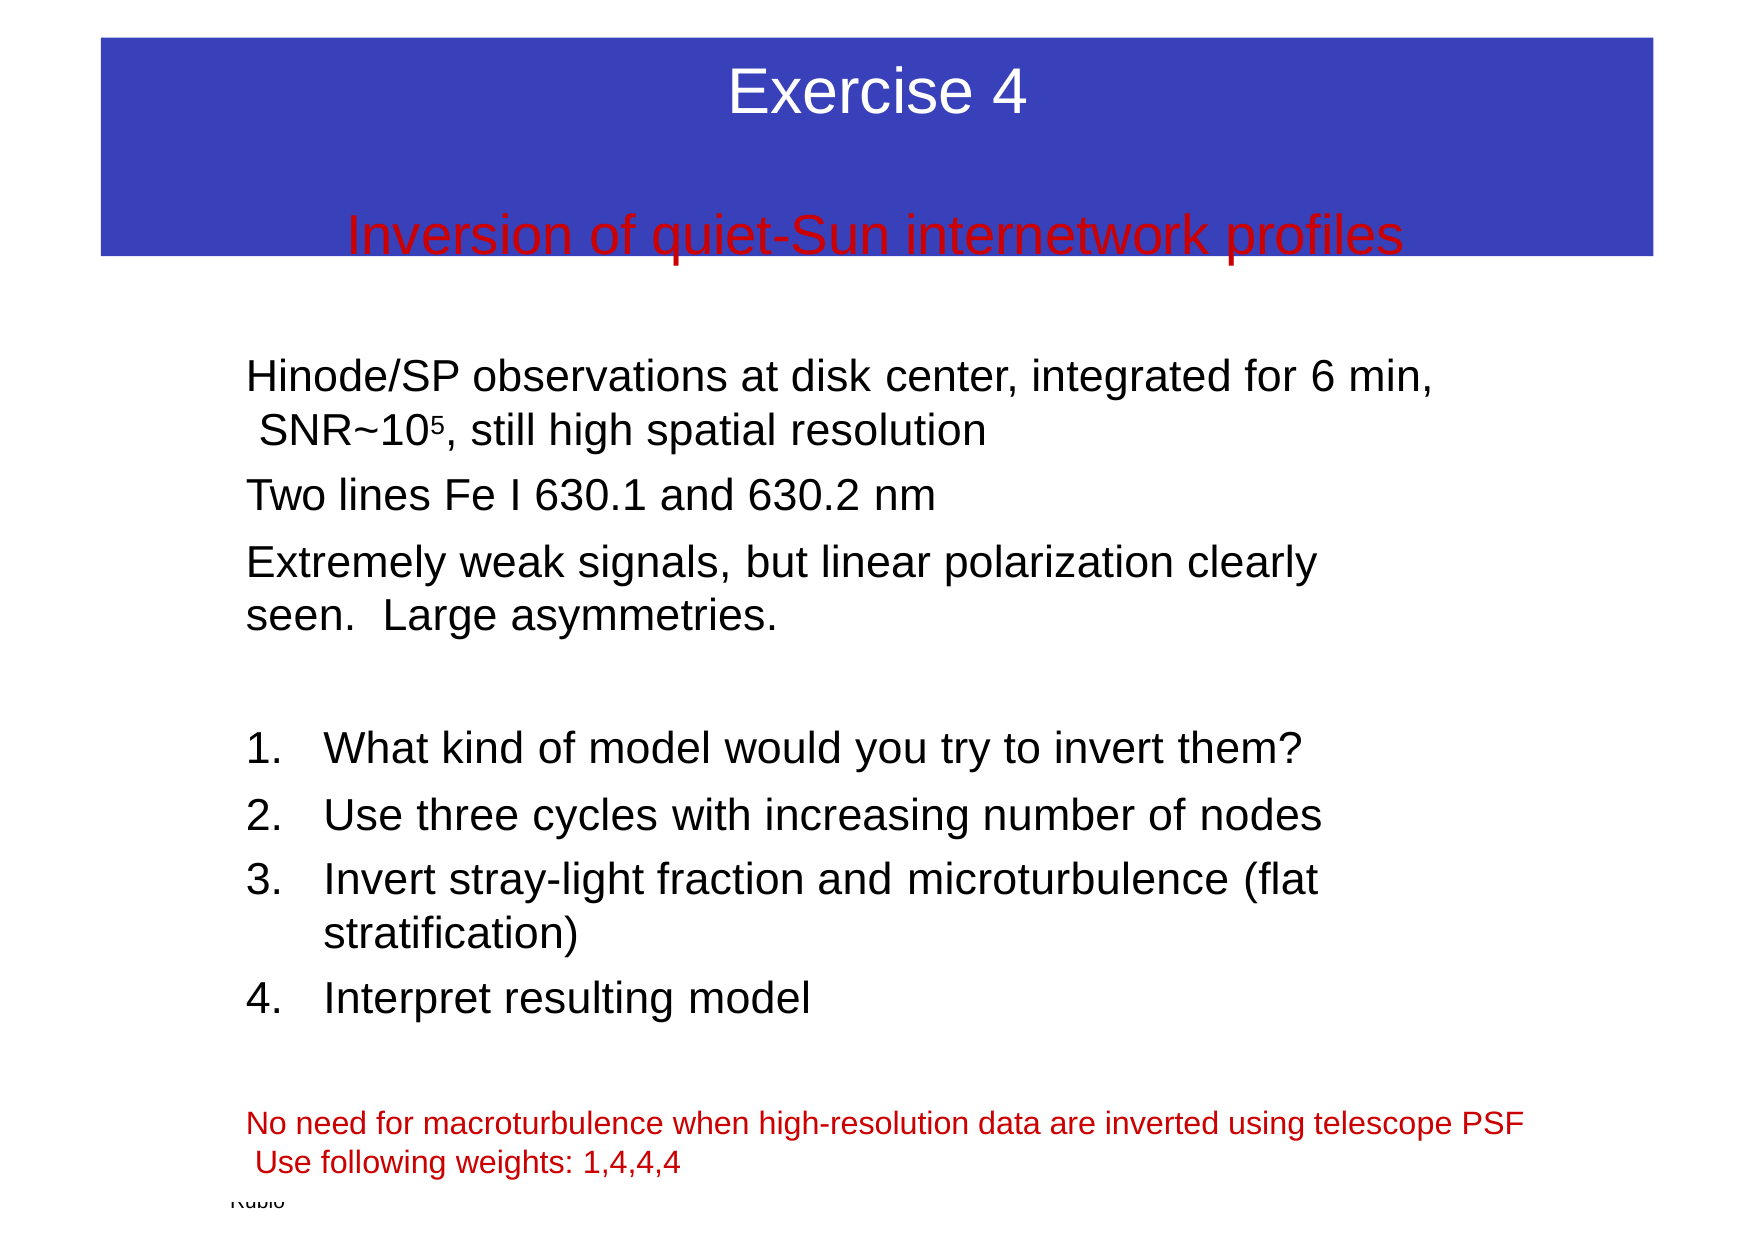

# Exercise 4
Inversion of quiet-Sun internetwork profiles

Hinode/SP observations at disk center, integrated for 6 min,  SNR~105, still high spatial resolution
Two lines Fe I 630.1 and 630.2 nm
Extremely weak signals, but linear polarization clearly seen.  Large asymmetries.

What kind of model would you try to invert them?
Use three cycles with increasing number of nodes
Invert stray-light fraction and microturbulence (flat stratification)
Interpret resulting model

No need for macroturbulence when high-resolution data are inverted using telescope PSF  Use following weights: 1,4,4,4

3rd SOLARNET School, 18-23 May 2015, Granada, Spain	Luis Bellot Rubio